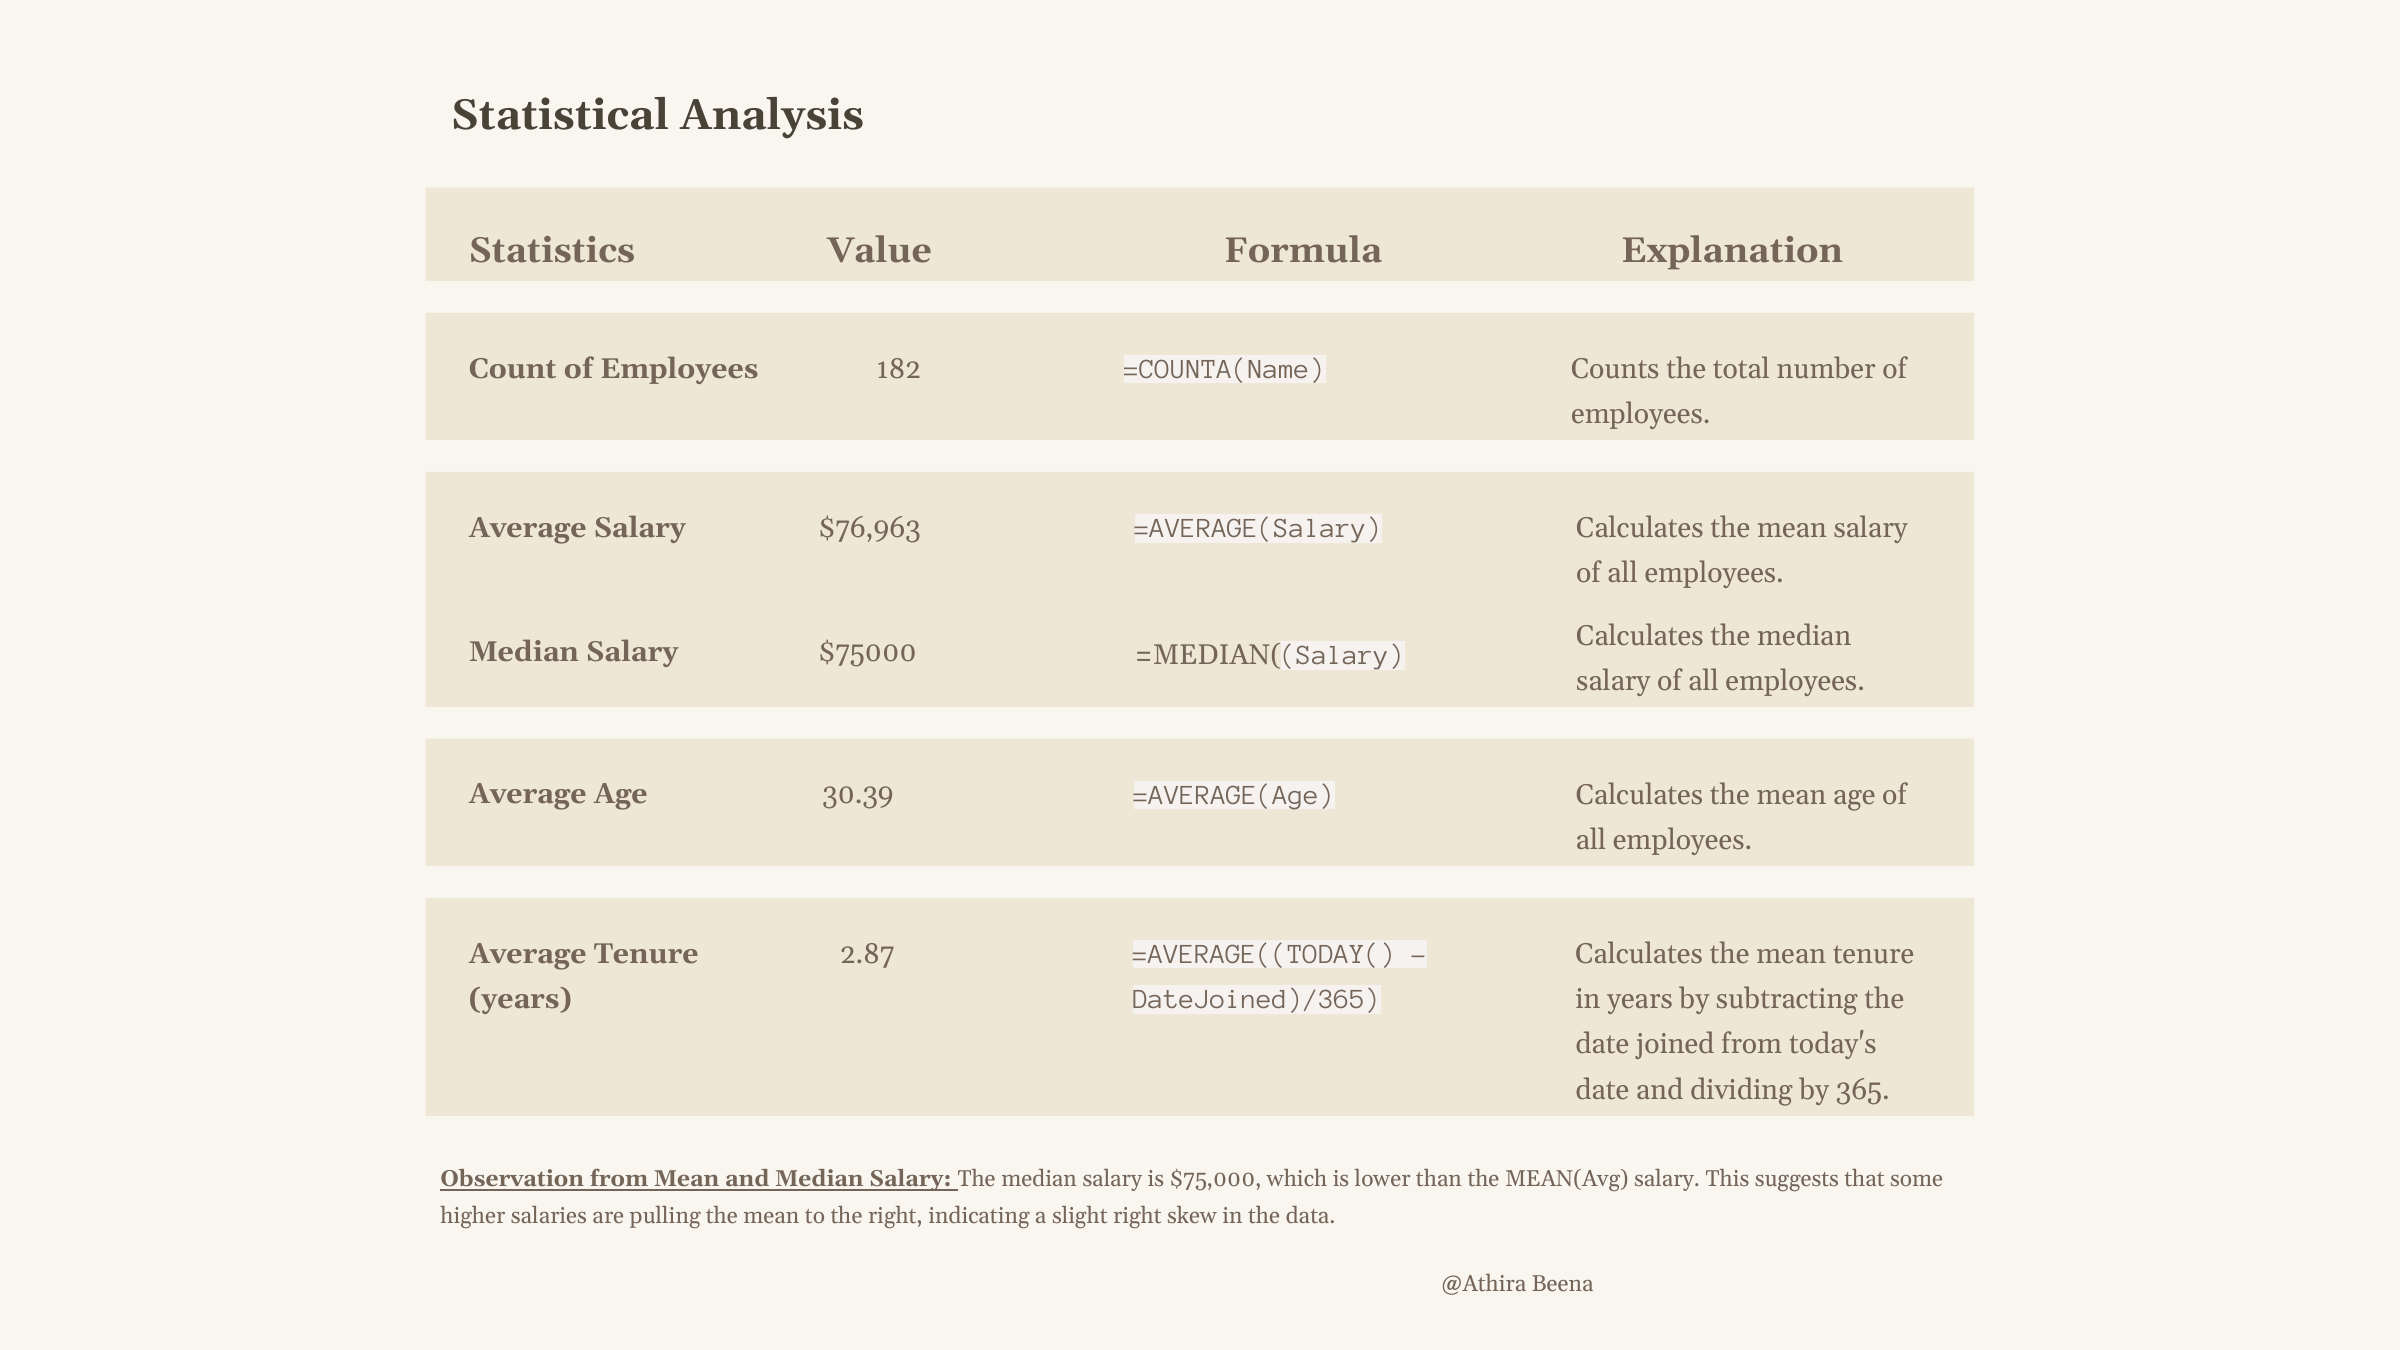

Statistical Analysis

Statistics
Value
Formula
Explanation

Count of Employees
182
=COUNTA(Name)
Counts the total number of employees.

Average Salary
$76,963
=AVERAGE(Salary)
Calculates the mean salary of all employees.

Calculates the median salary of all employees.
Median Salary
$75000
=MEDIAN((Salary)

Average Age
30.39
=AVERAGE(Age)
Calculates the mean age of all employees.

Average Tenure (years)
2.87
=AVERAGE((TODAY() - DateJoined)/365)
Calculates the mean tenure in years by subtracting the date joined from today's date and dividing by 365.
Observation from Mean and Median Salary: The median salary is $75,000, which is lower than the MEAN(Avg) salary. This suggests that some higher salaries are pulling the mean to the right, indicating a slight right skew in the data.
                                                                                                                                                                                      @Athira Beena